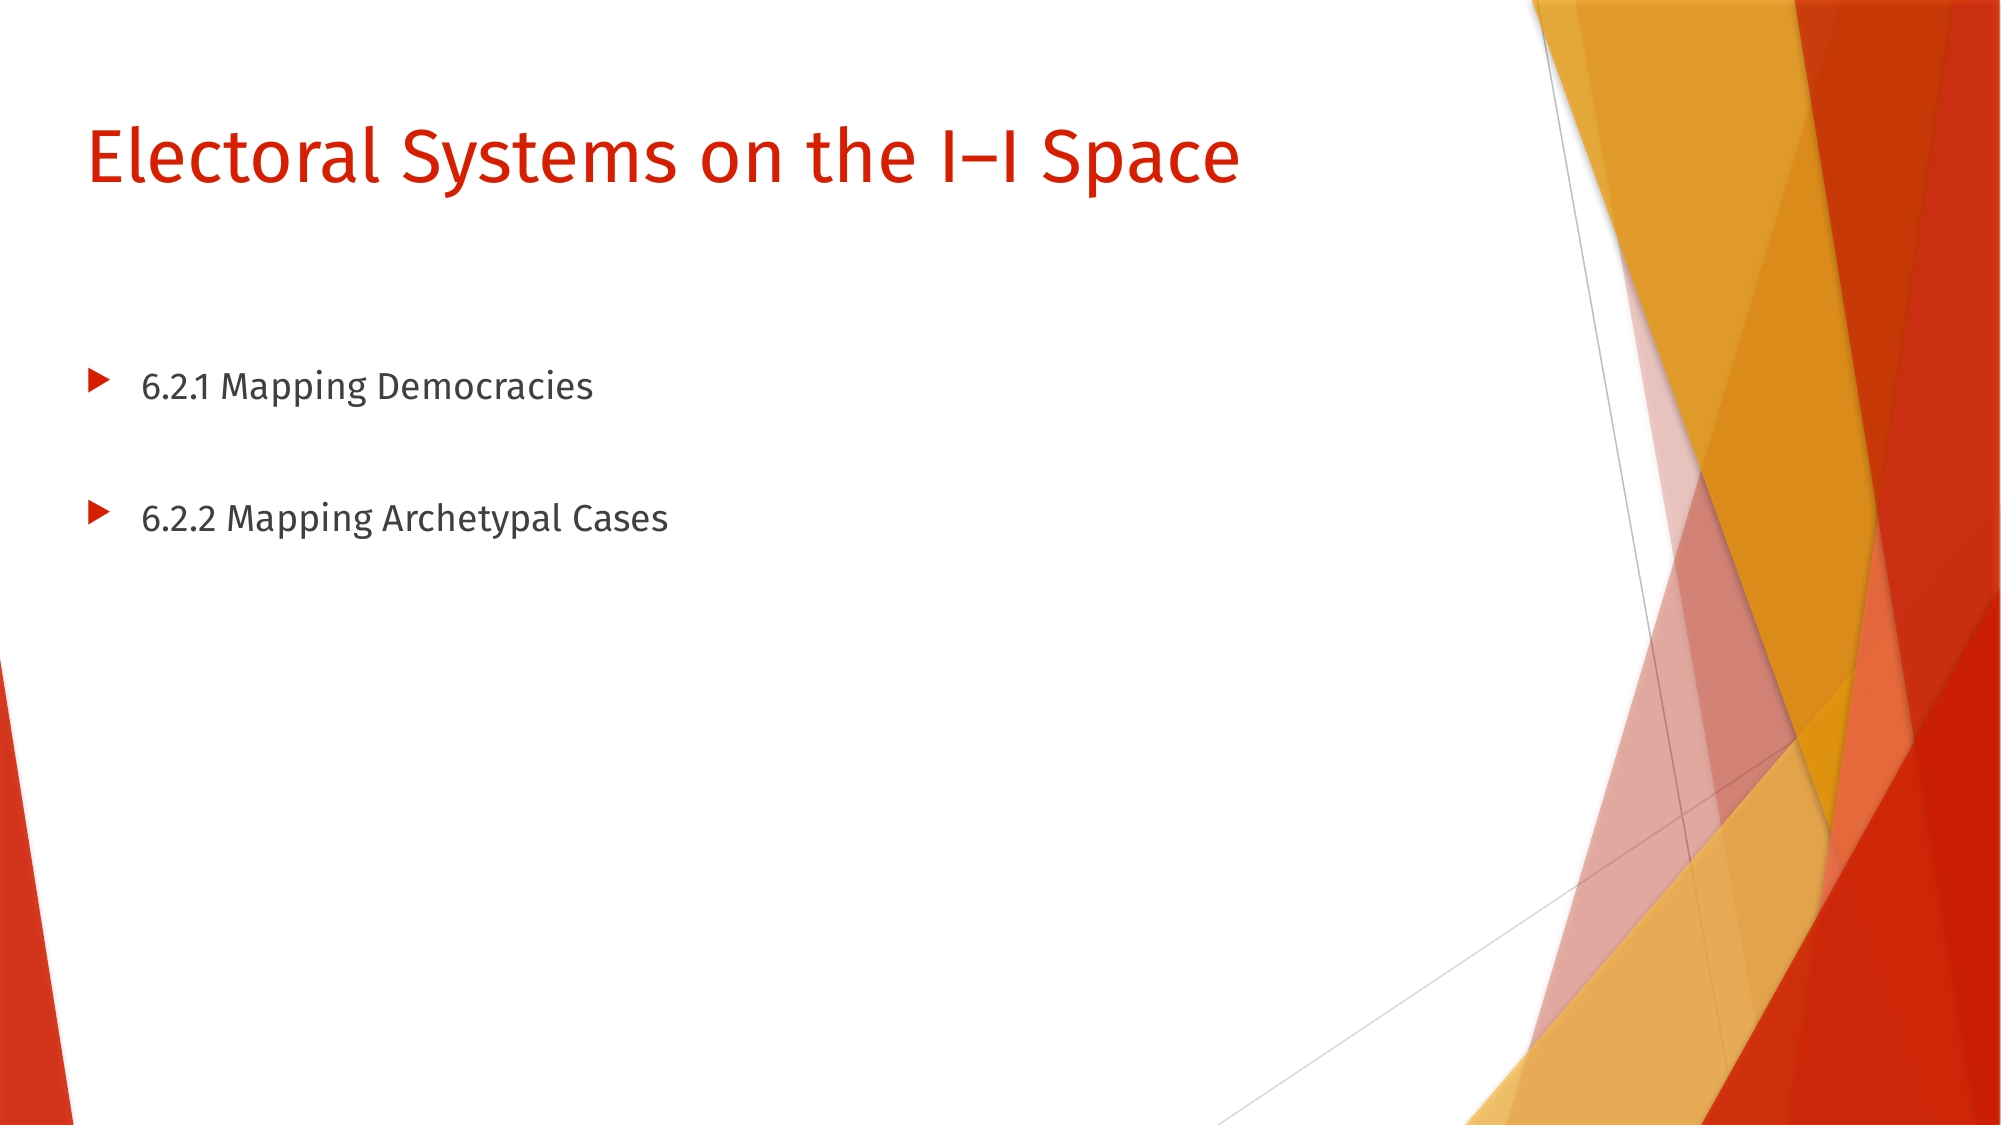

# Electoral Systems on the I–I Space
6.2.1 Mapping Democracies

6.2.2 Mapping Archetypal Cases